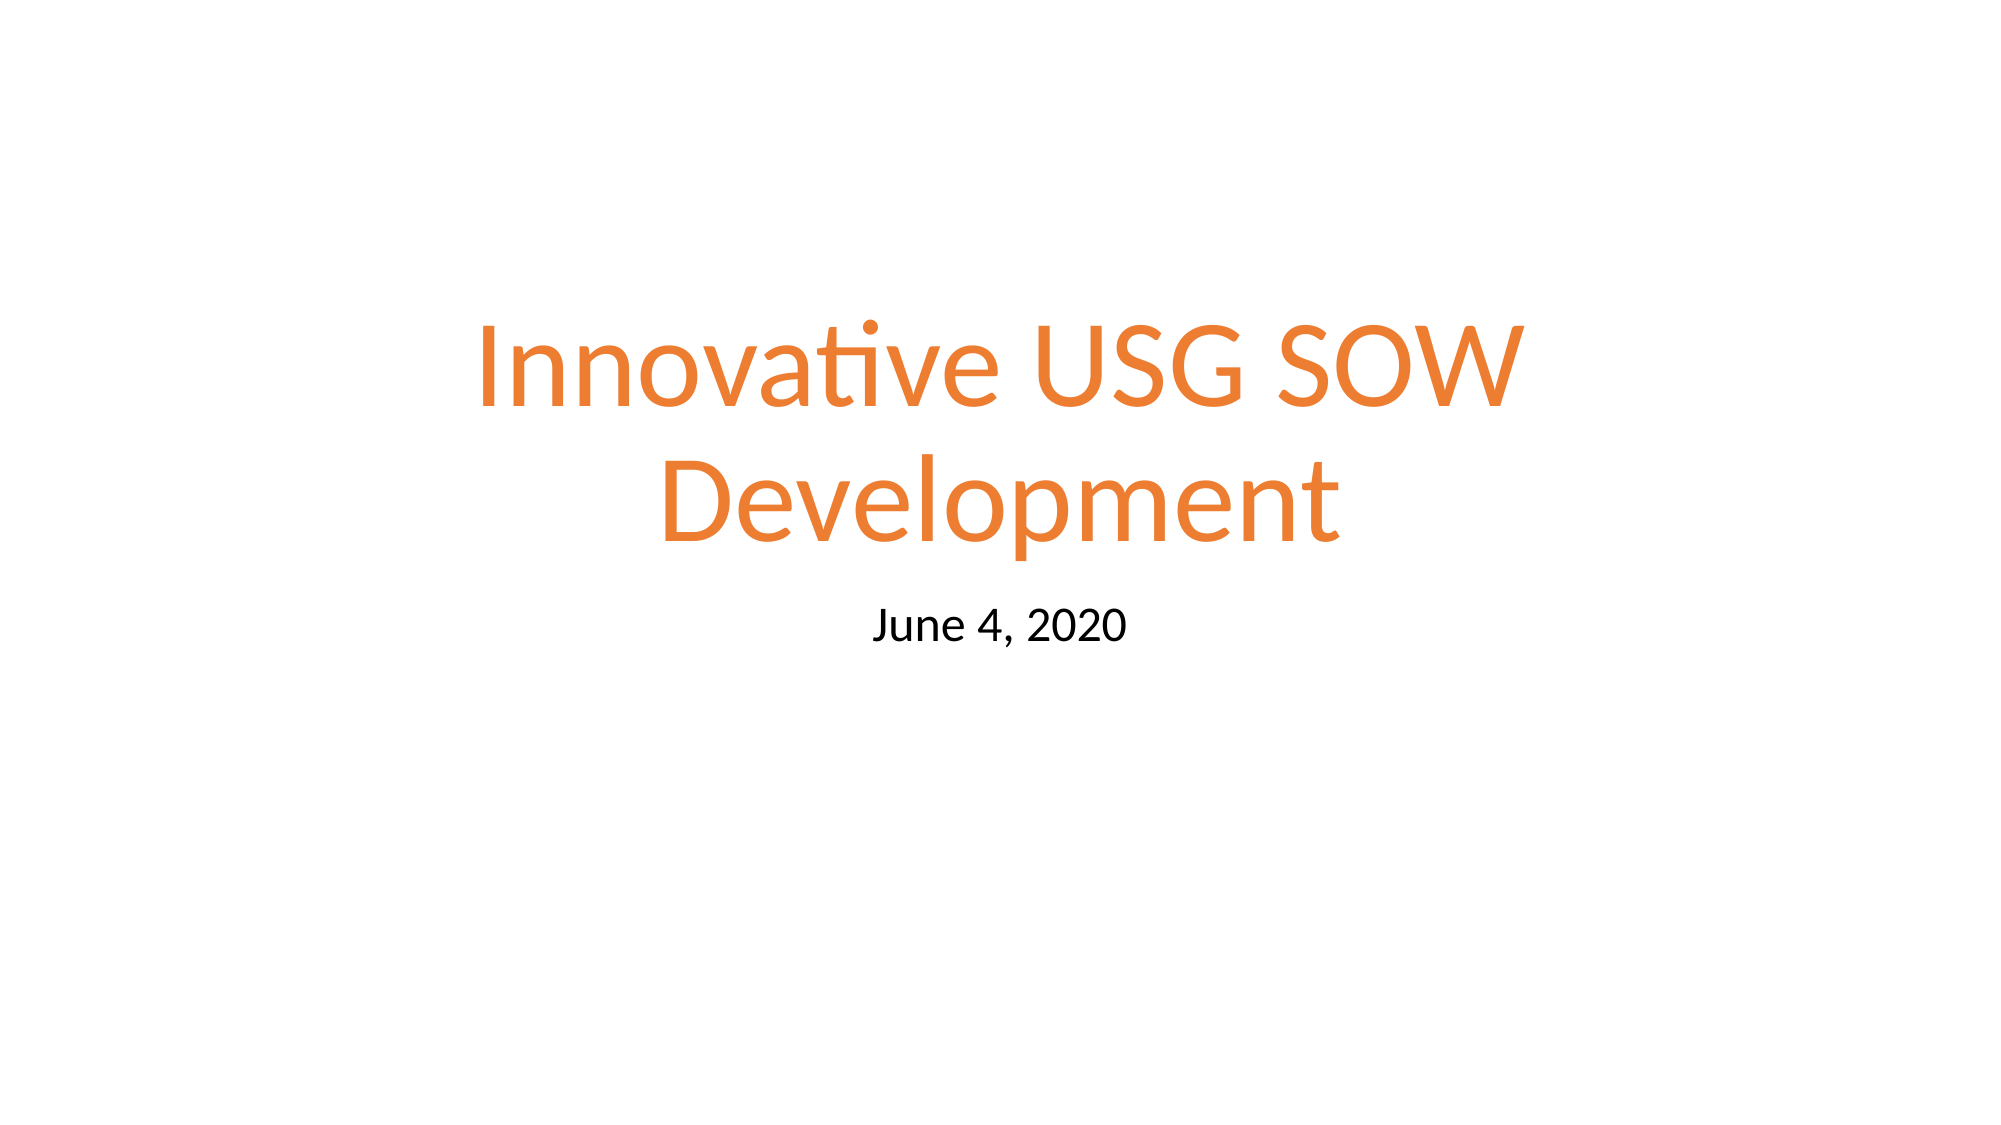

# Innovative USG SOW Development
June 4, 2020